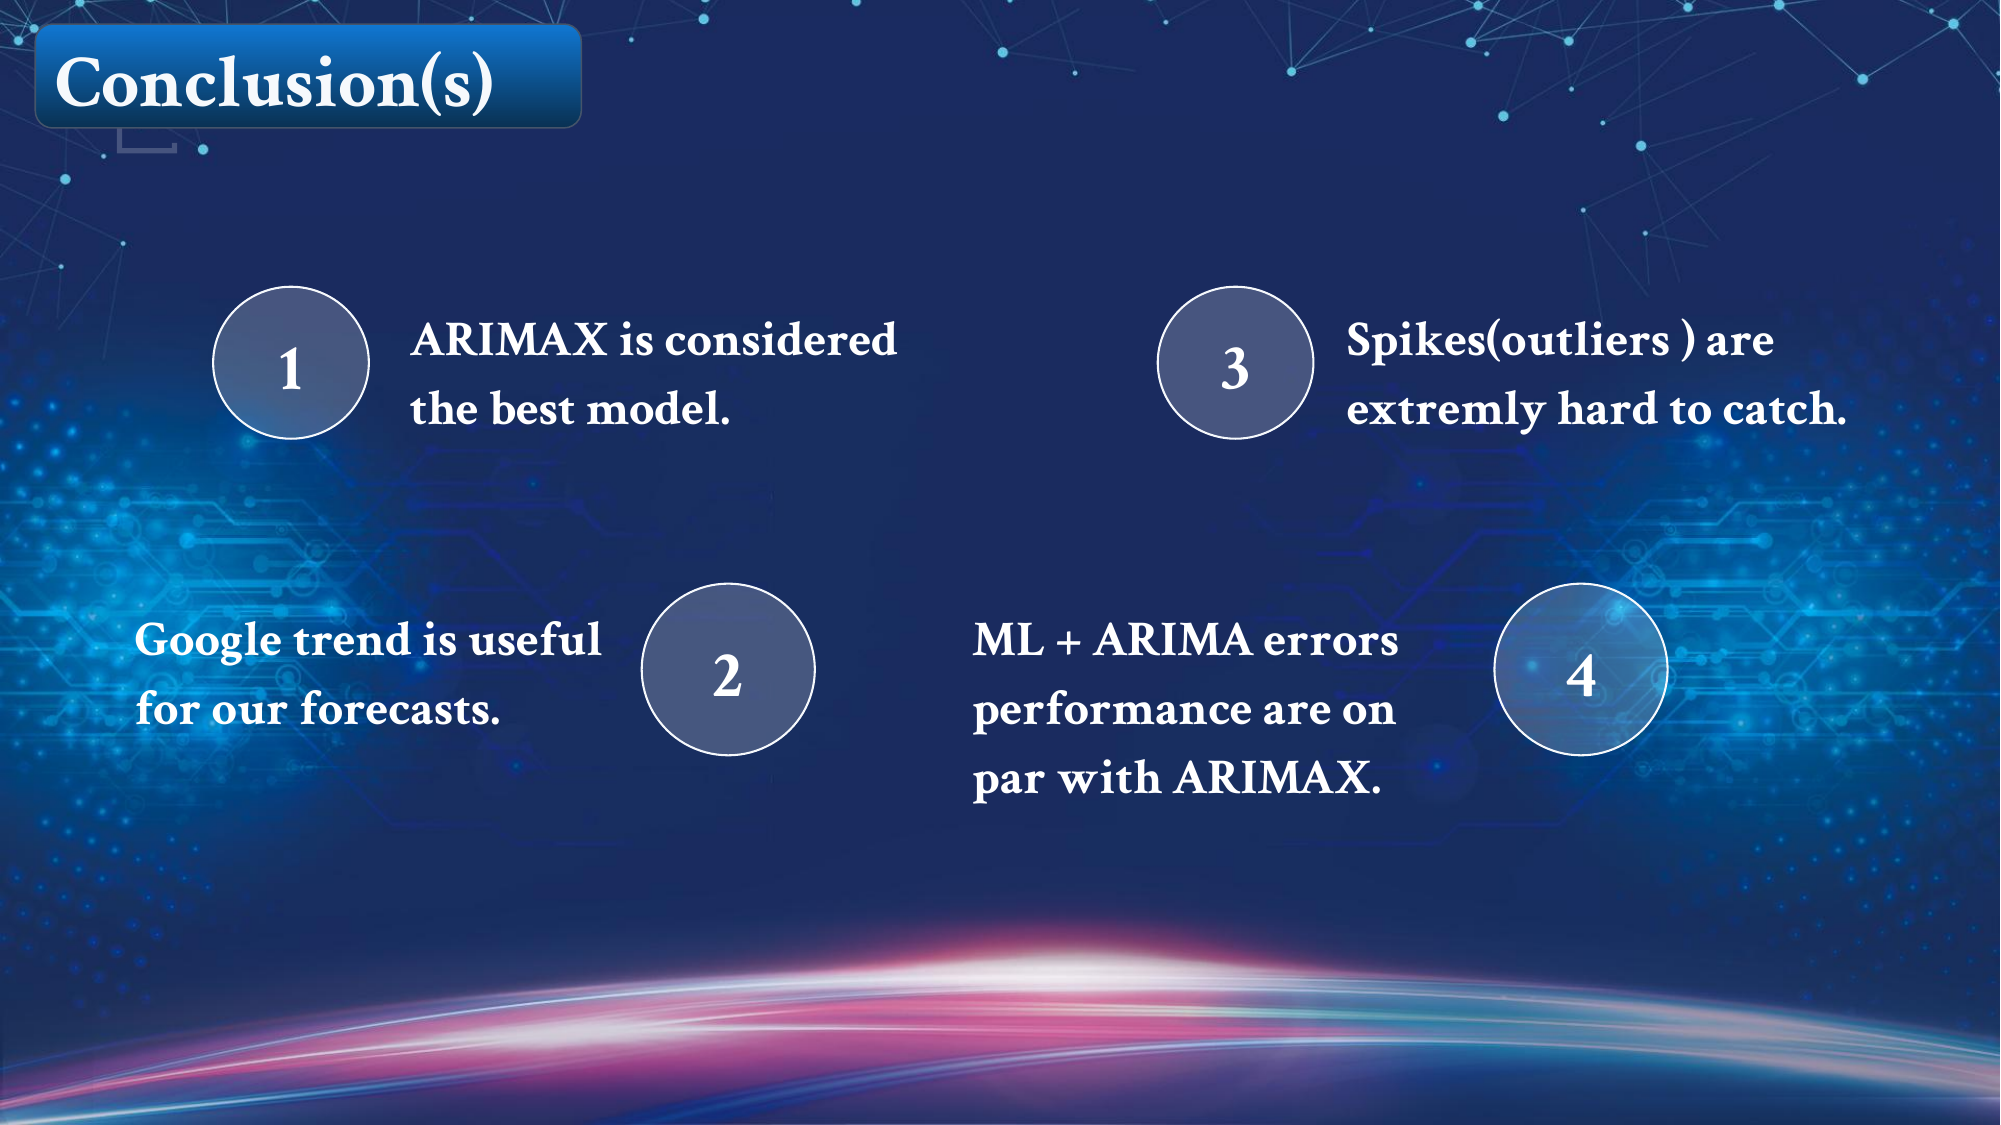

Conclusion(s)

3
1
ARIMAX is considered the best model.
Spikes(outliers ) are extremly hard to catch.
2
4
Google trend is useful for our forecasts.
ML + ARIMA errors performance are on par with ARIMAX.